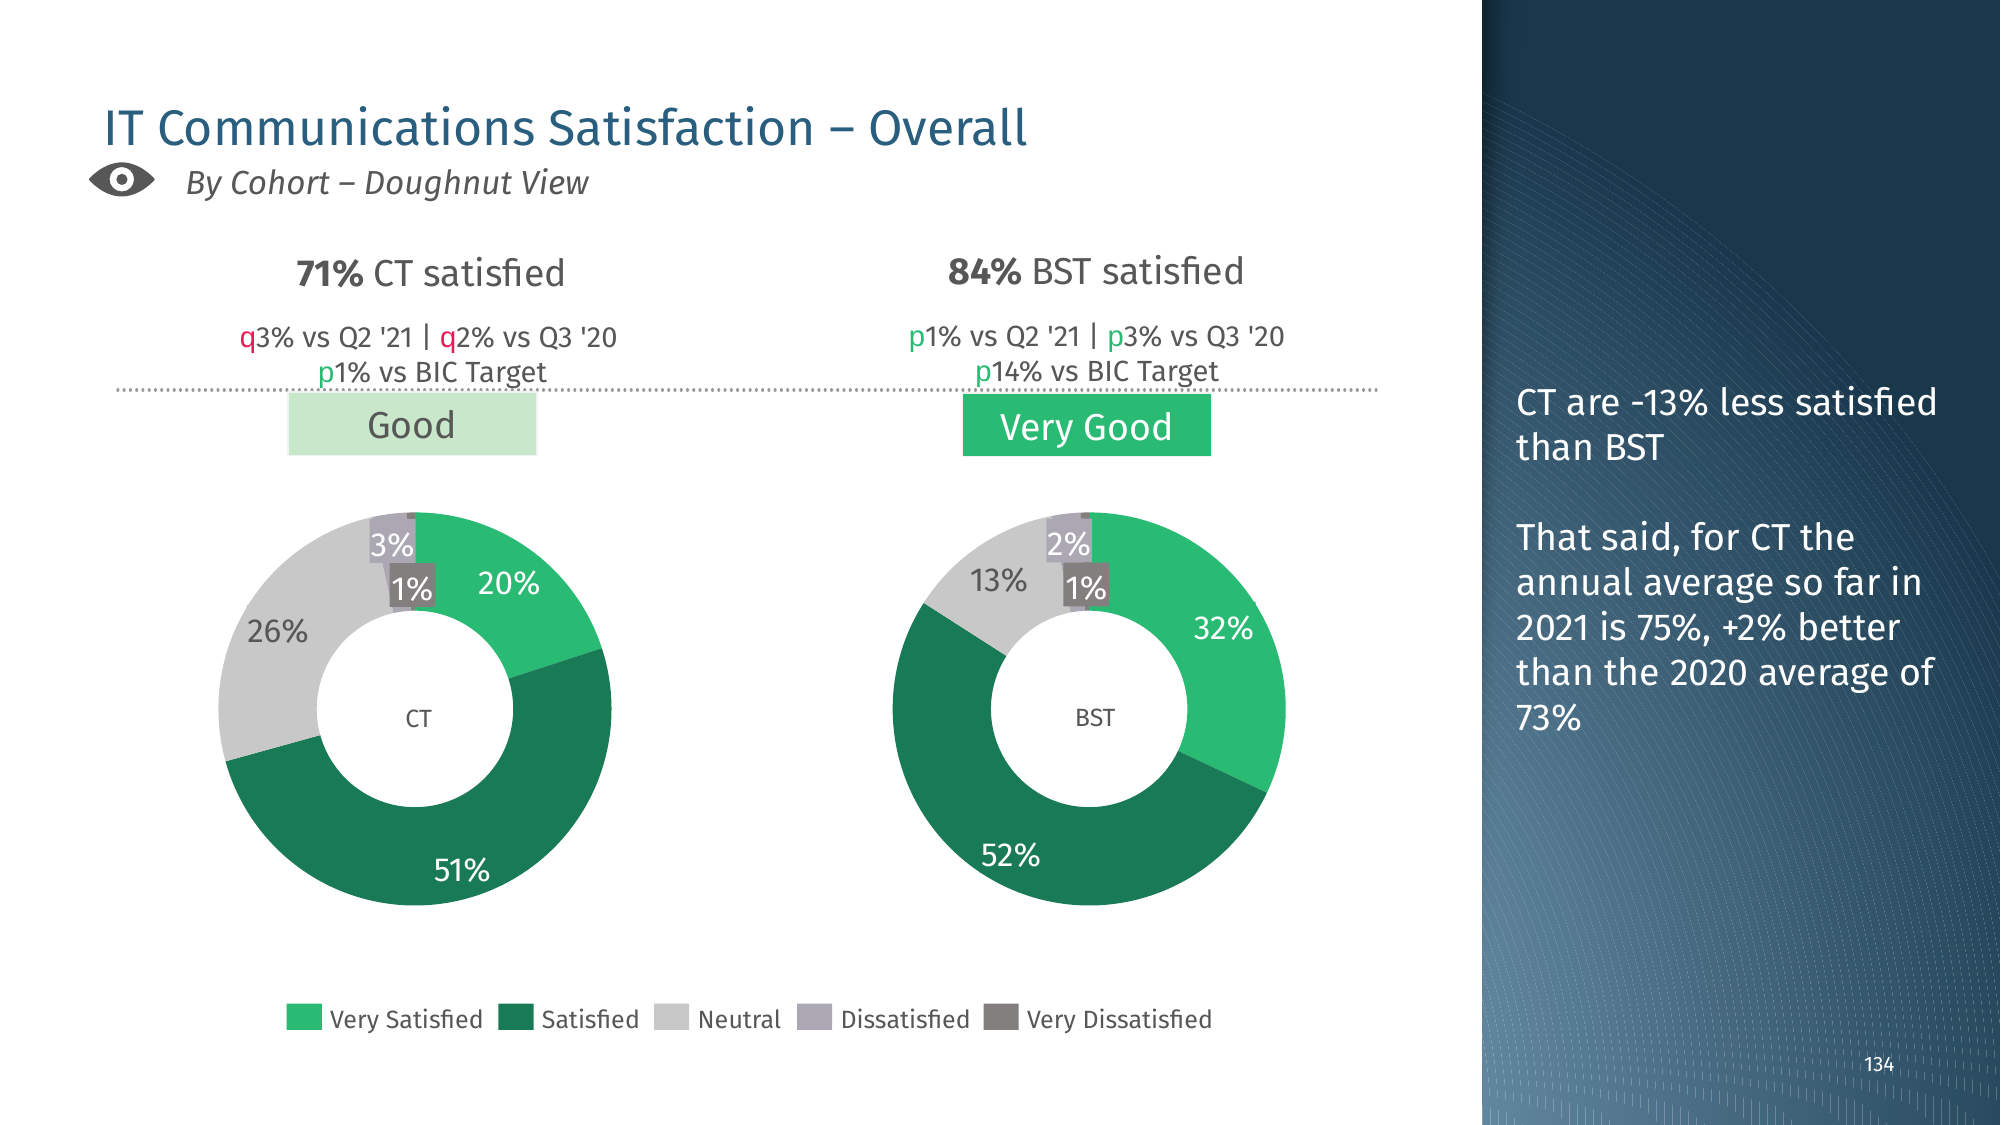

CT are -13% less satisfied than BST

That said, for CT the annual average so far in 2021 is 75%, +2% better than the 2020 average of 73%
# IT Communications Satisfaction – Overall

By Cohort – Doughnut View
71% CT satisfied

q3% vs Q2 '21 | q2% vs Q3 '20
p1% vs BIC Target
84% BST satisfied

p1% vs Q2 '21 | p3% vs Q3 '20
p14% vs BIC Target
Good
Very Good

### Chart

| Category |  |
|---|---|

### Chart

| Category |  |
|---|---|
2%
3%
13%
20%
1%
1%
32%
26%
BST
CT
52%
51%
Very Satisfied
Satisfied
Neutral
Dissatisfied
Very Dissatisfied